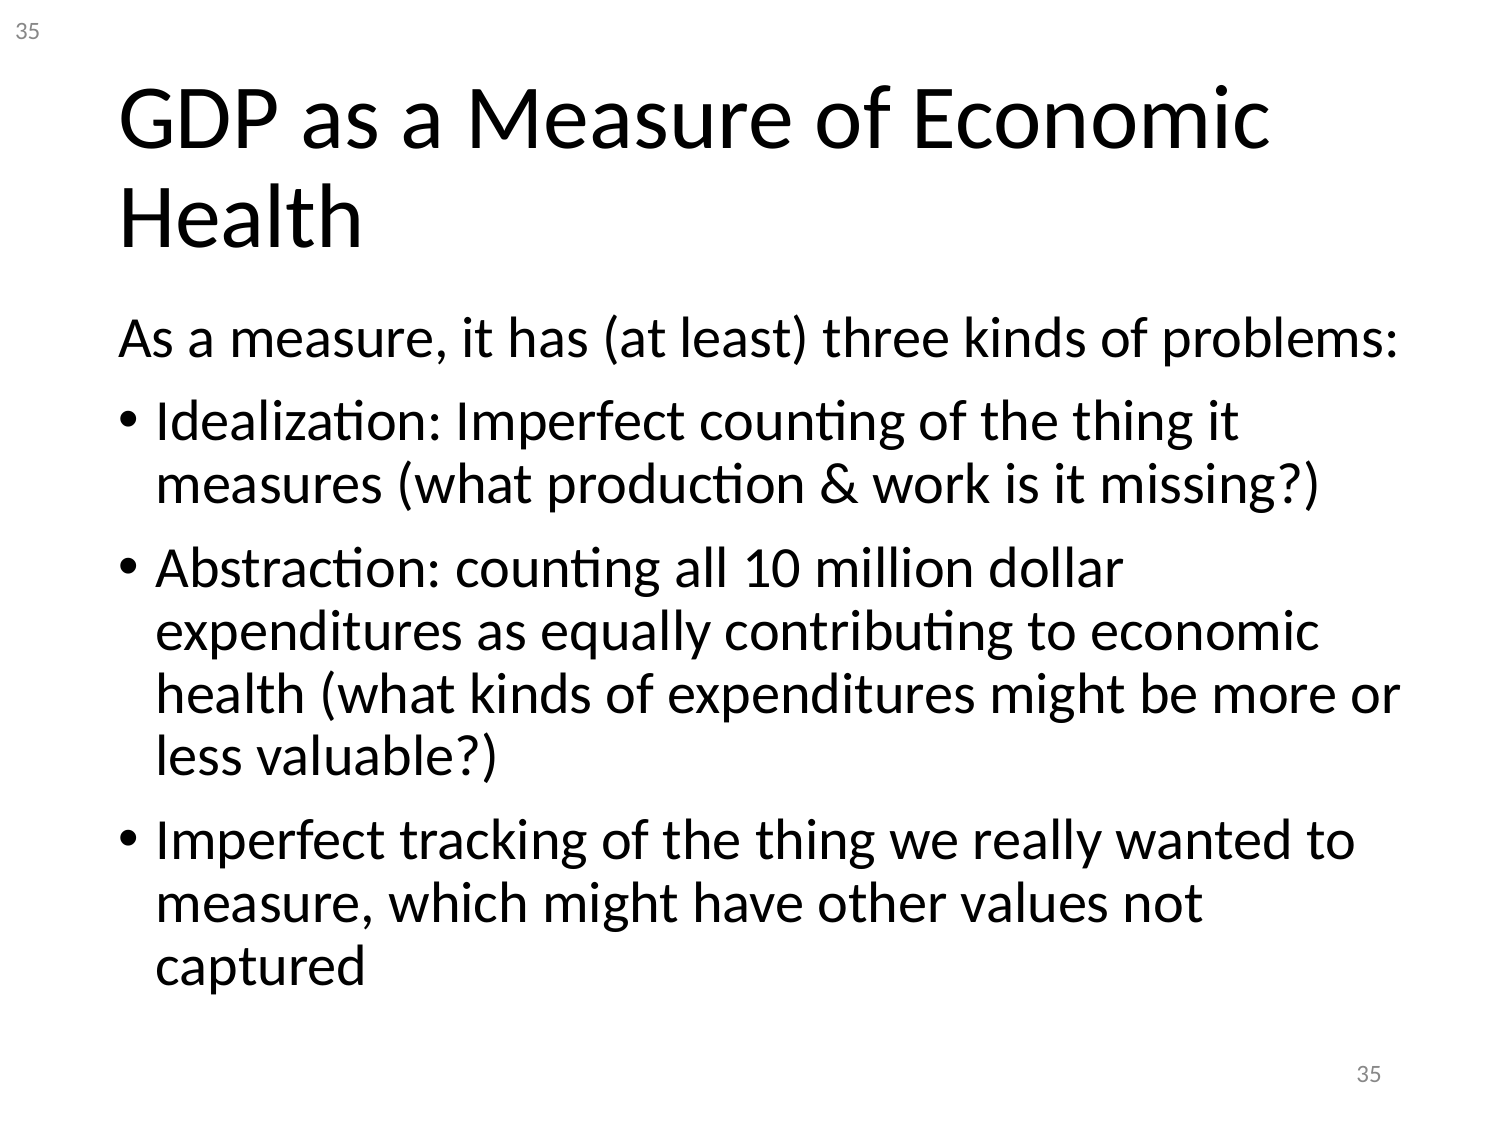

# GDP as a Measure of Economic Health
As a measure, it has (at least) three kinds of problems:
Idealization: Imperfect counting of the thing it measures (what production & work is it missing?)
Abstraction: counting all 10 million dollar expenditures as equally contributing to economic health (what kinds of expenditures might be more or less valuable?)
Imperfect tracking of the thing we really wanted to measure, which might have other values not captured
35